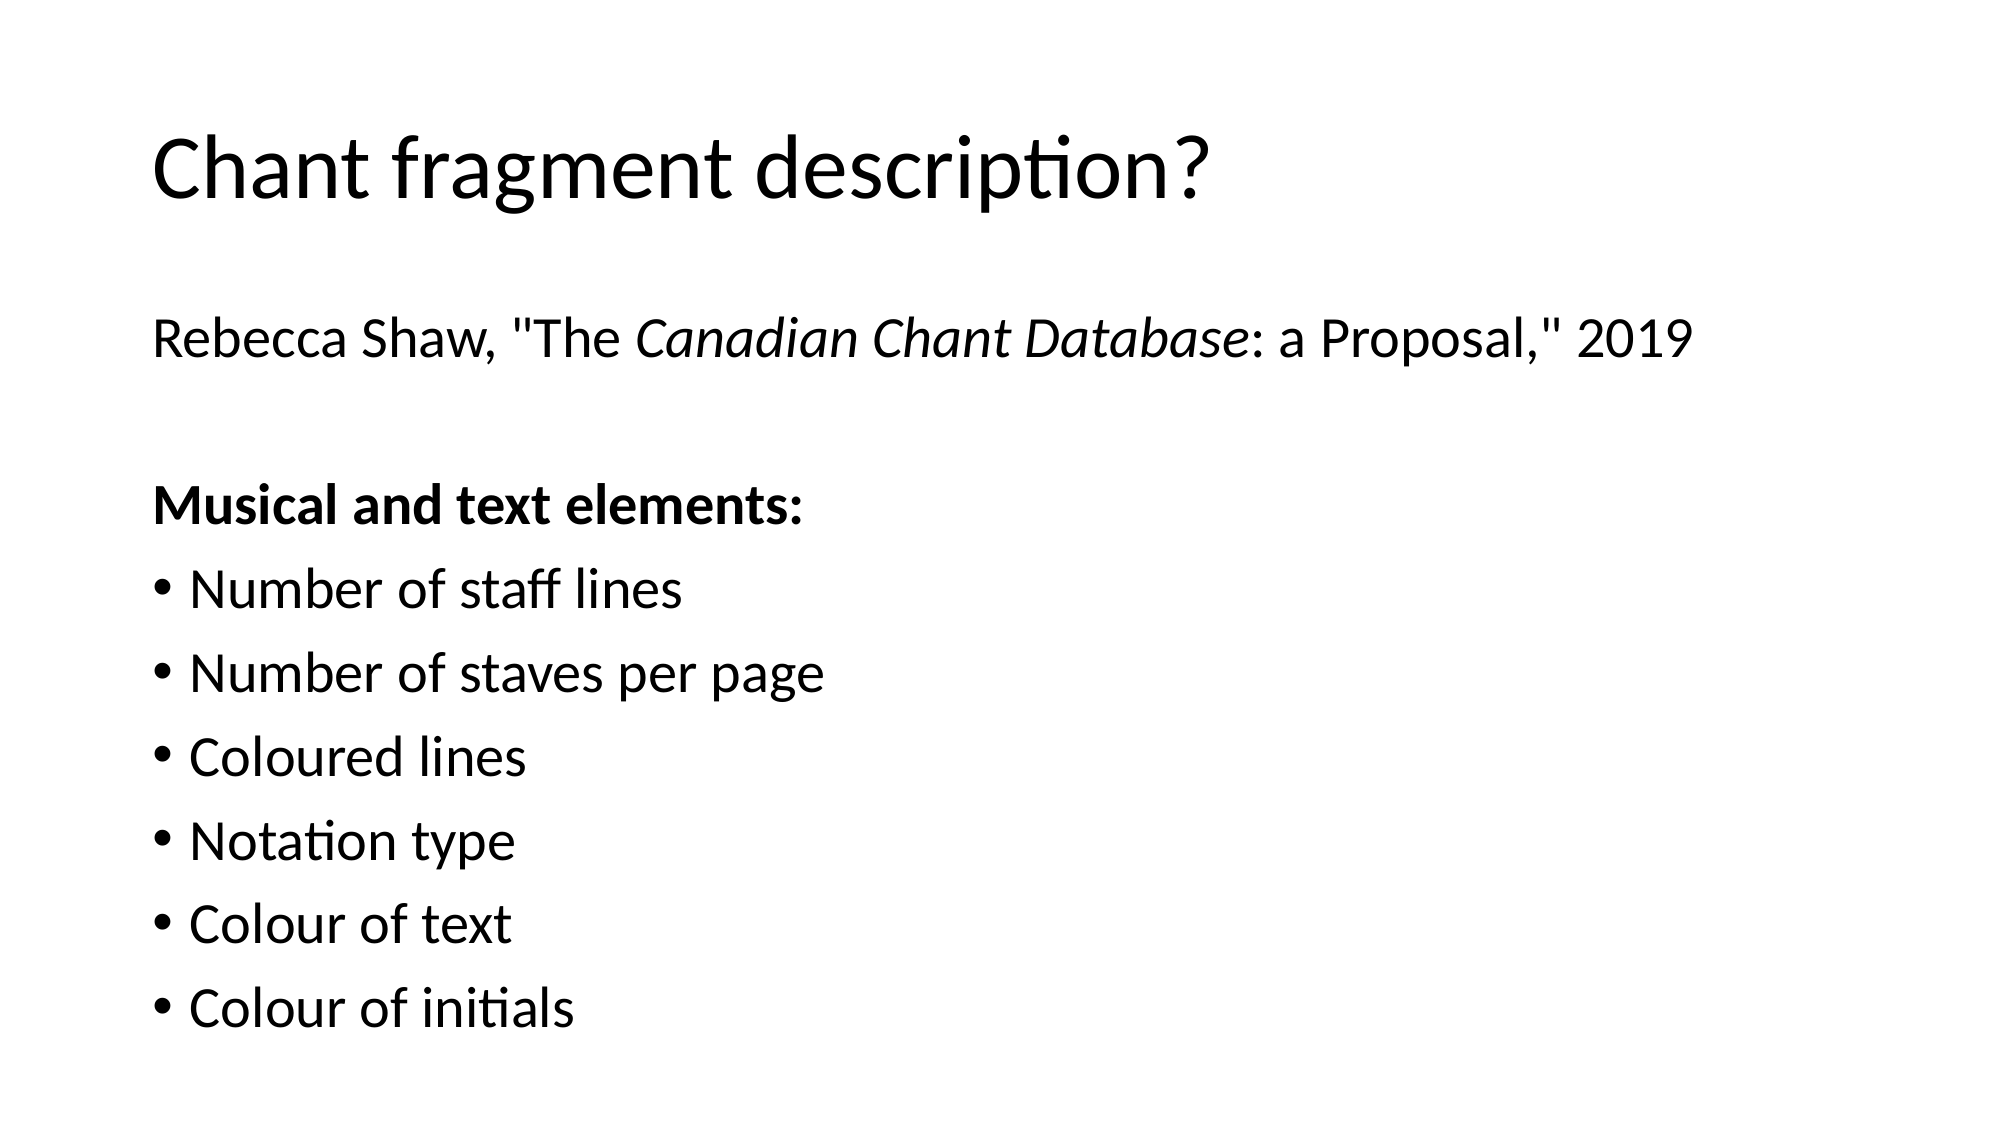

# Chant fragment description?
Rebecca Shaw, "The Canadian Chant Database: a Proposal," 2019

Musical and text elements:
Number of staff lines
Number of staves per page
Coloured lines
Notation type
Colour of text
Colour of initials